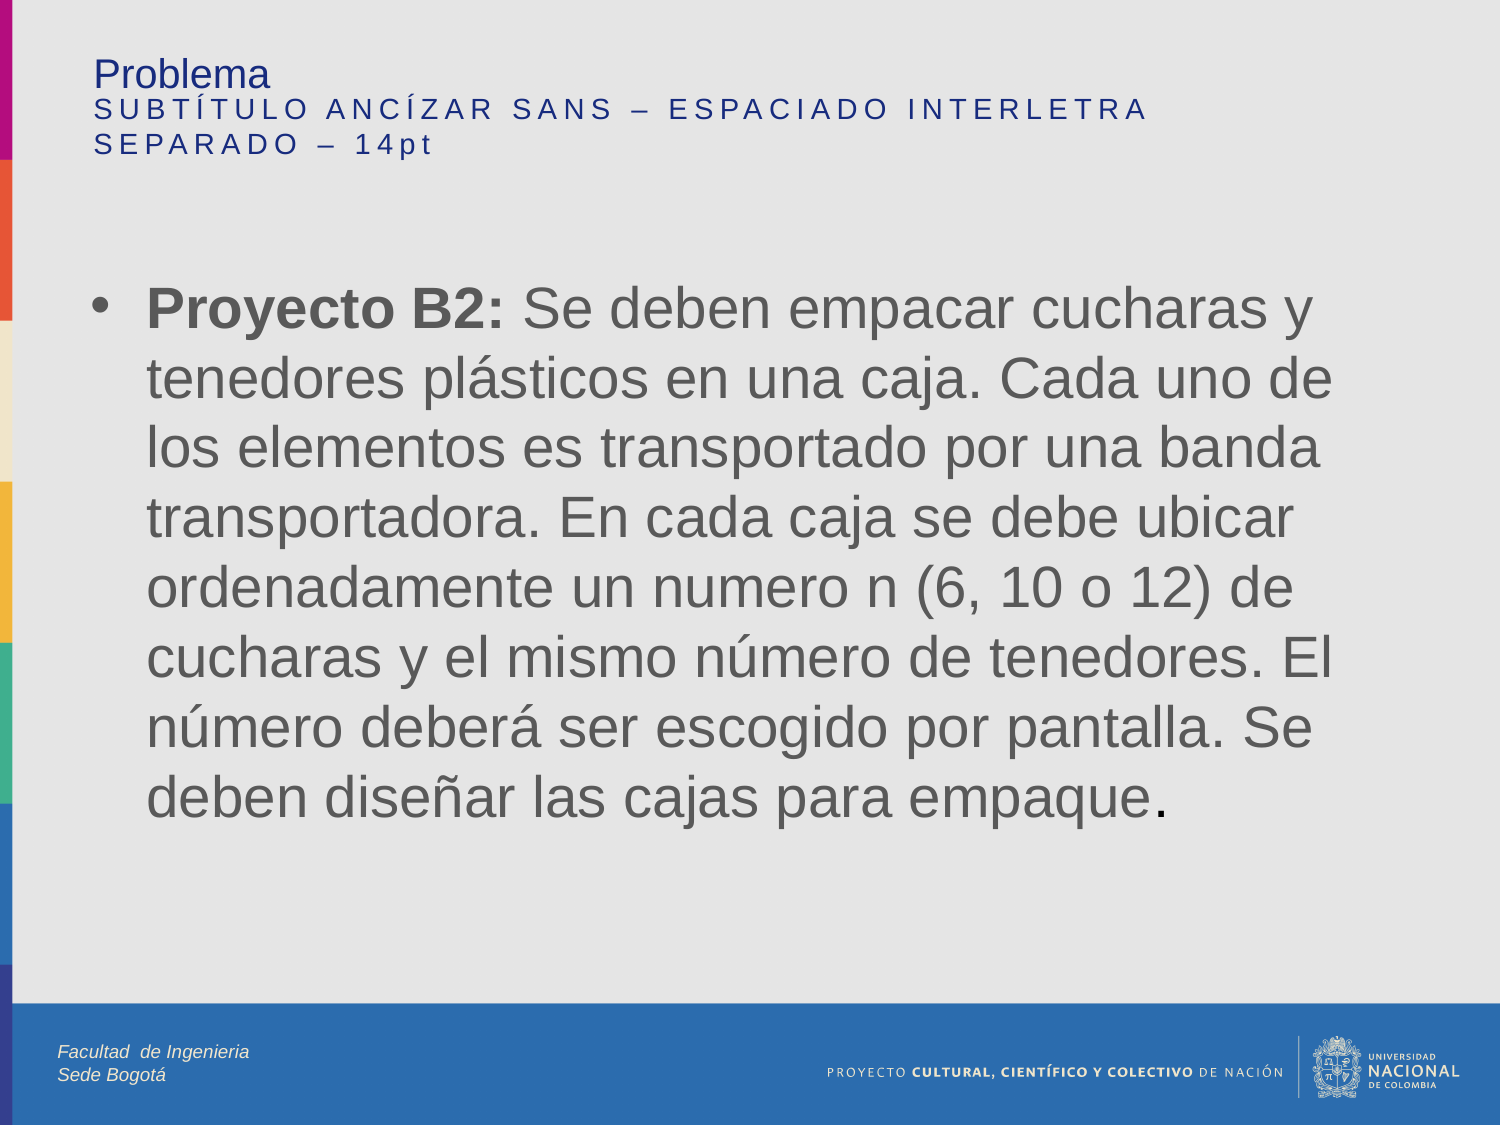

Problema
SUBTÍTULO ANCÍZAR SANS – ESPACIADO INTERLETRA SEPARADO – 14pt
Proyecto B2: Se deben empacar cucharas y tenedores plásticos en una caja. Cada uno de los elementos es transportado por una banda transportadora. En cada caja se debe ubicar ordenadamente un numero n (6, 10 o 12) de cucharas y el mismo número de tenedores. El número deberá ser escogido por pantalla. Se deben diseñar las cajas para empaque.
Facultad  de Ingenieria
Sede Bogotá